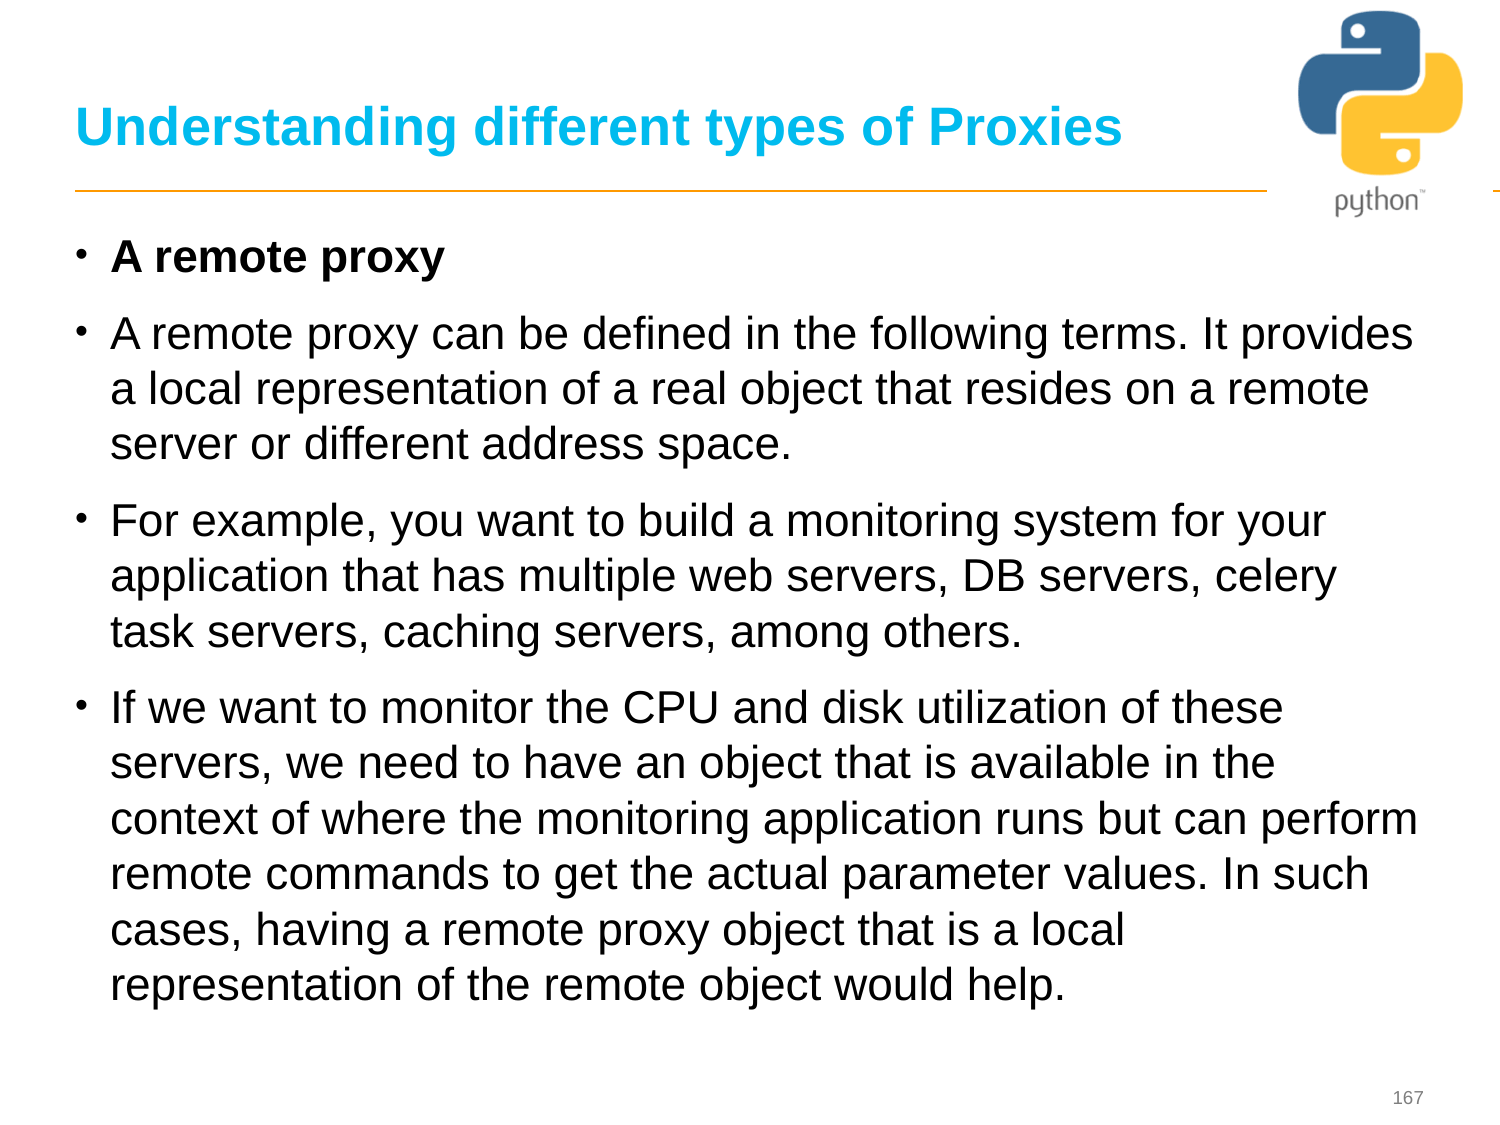

# Understanding different types of Proxies
A remote proxy
A remote proxy can be defined in the following terms. It provides a local representation of a real object that resides on a remote server or different address space.
For example, you want to build a monitoring system for your application that has multiple web servers, DB servers, celery task servers, caching servers, among others.
If we want to monitor the CPU and disk utilization of these servers, we need to have an object that is available in the context of where the monitoring application runs but can perform remote commands to get the actual parameter values. In such cases, having a remote proxy object that is a local representation of the remote object would help.